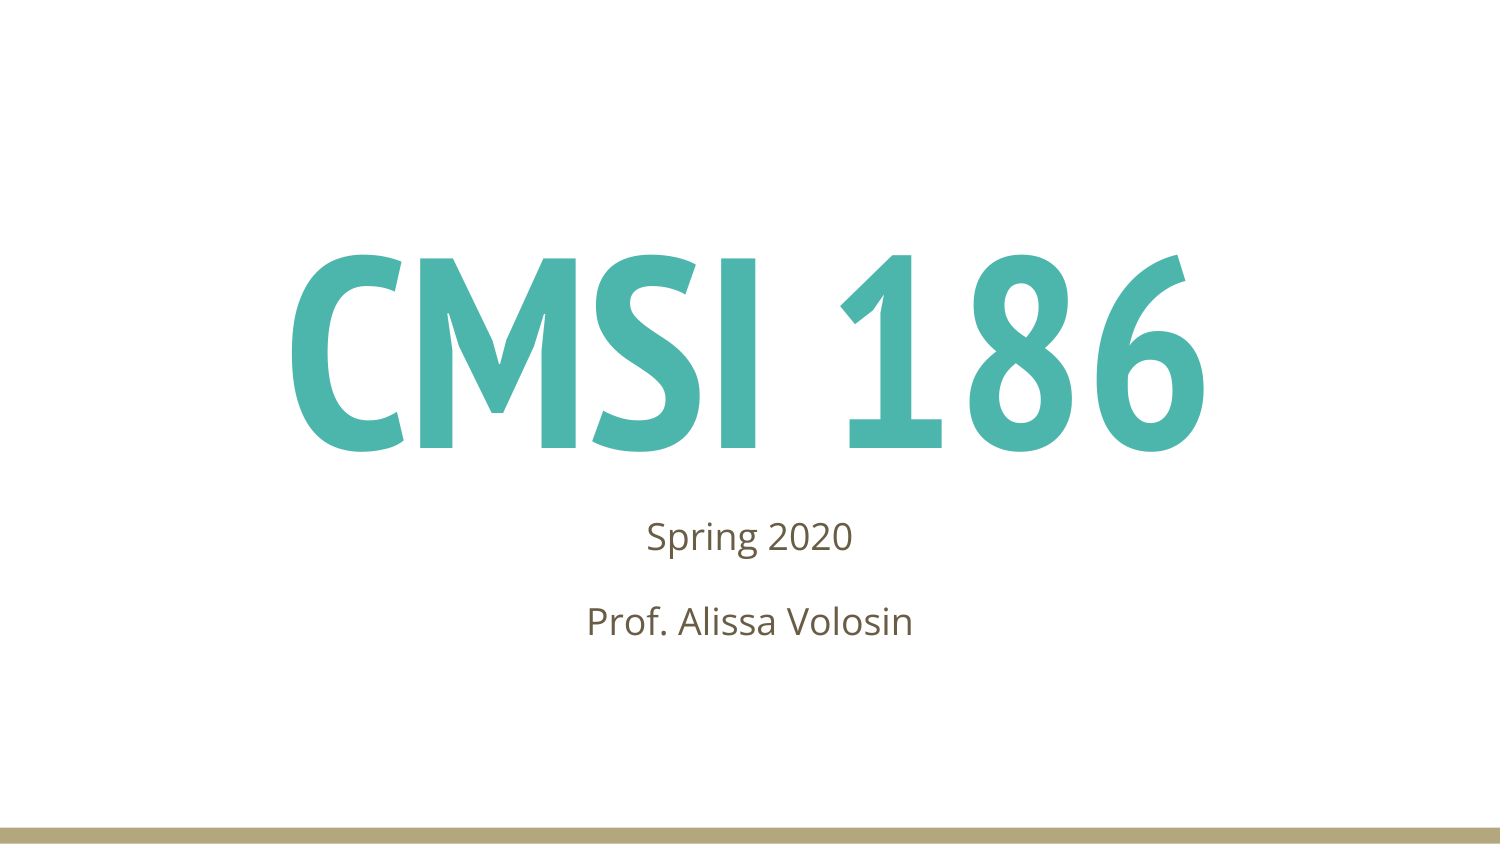

# CMSI 186
Spring 2020
Prof. Alissa Volosin